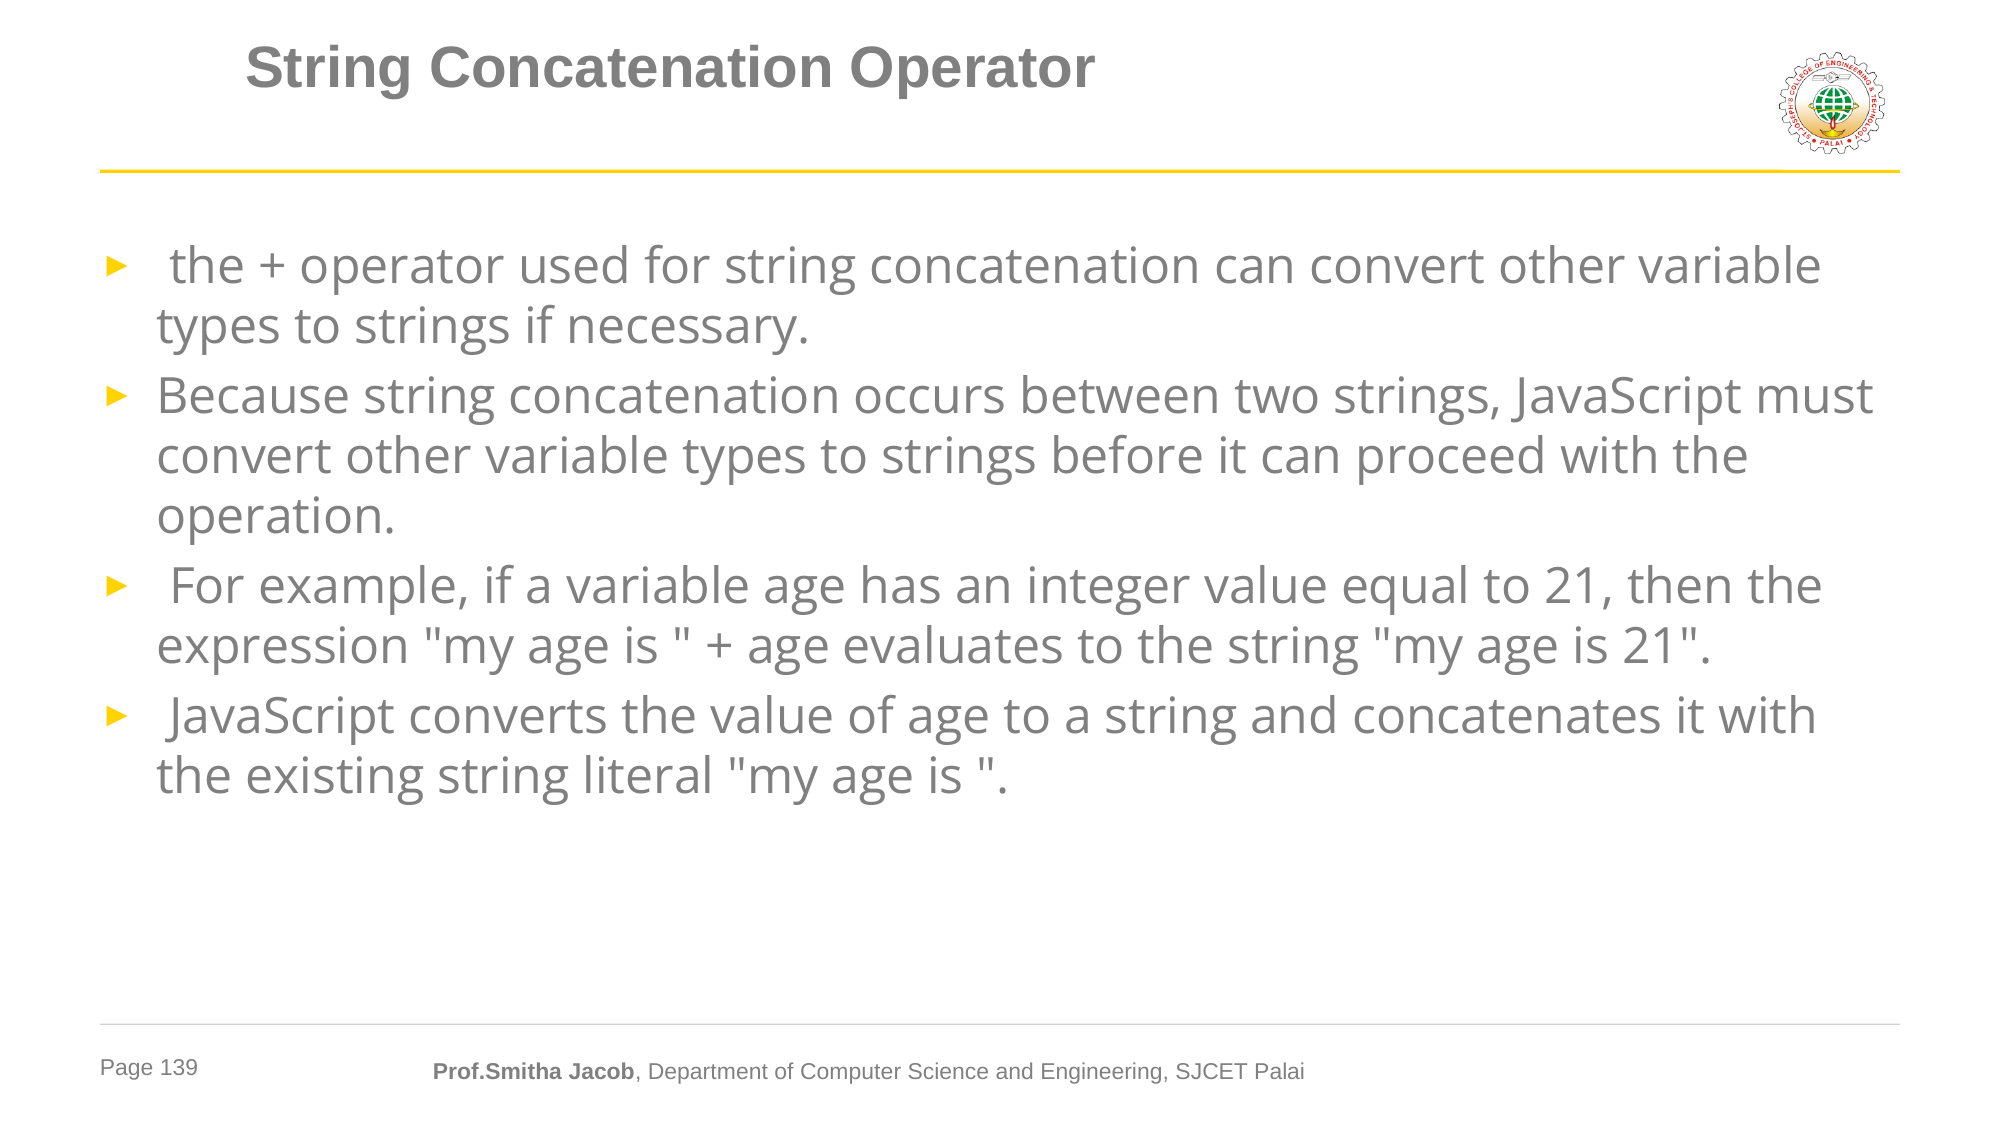

# String Concatenation Operator
 the + operator used for string concatenation can convert other variable types to strings if necessary.
Because string concatenation occurs between two strings, JavaScript must convert other variable types to strings before it can proceed with the operation.
 For example, if a variable age has an integer value equal to 21, then the expression "my age is " + age evaluates to the string "my age is 21".
 JavaScript converts the value of age to a string and concatenates it with the existing string literal "my age is ".